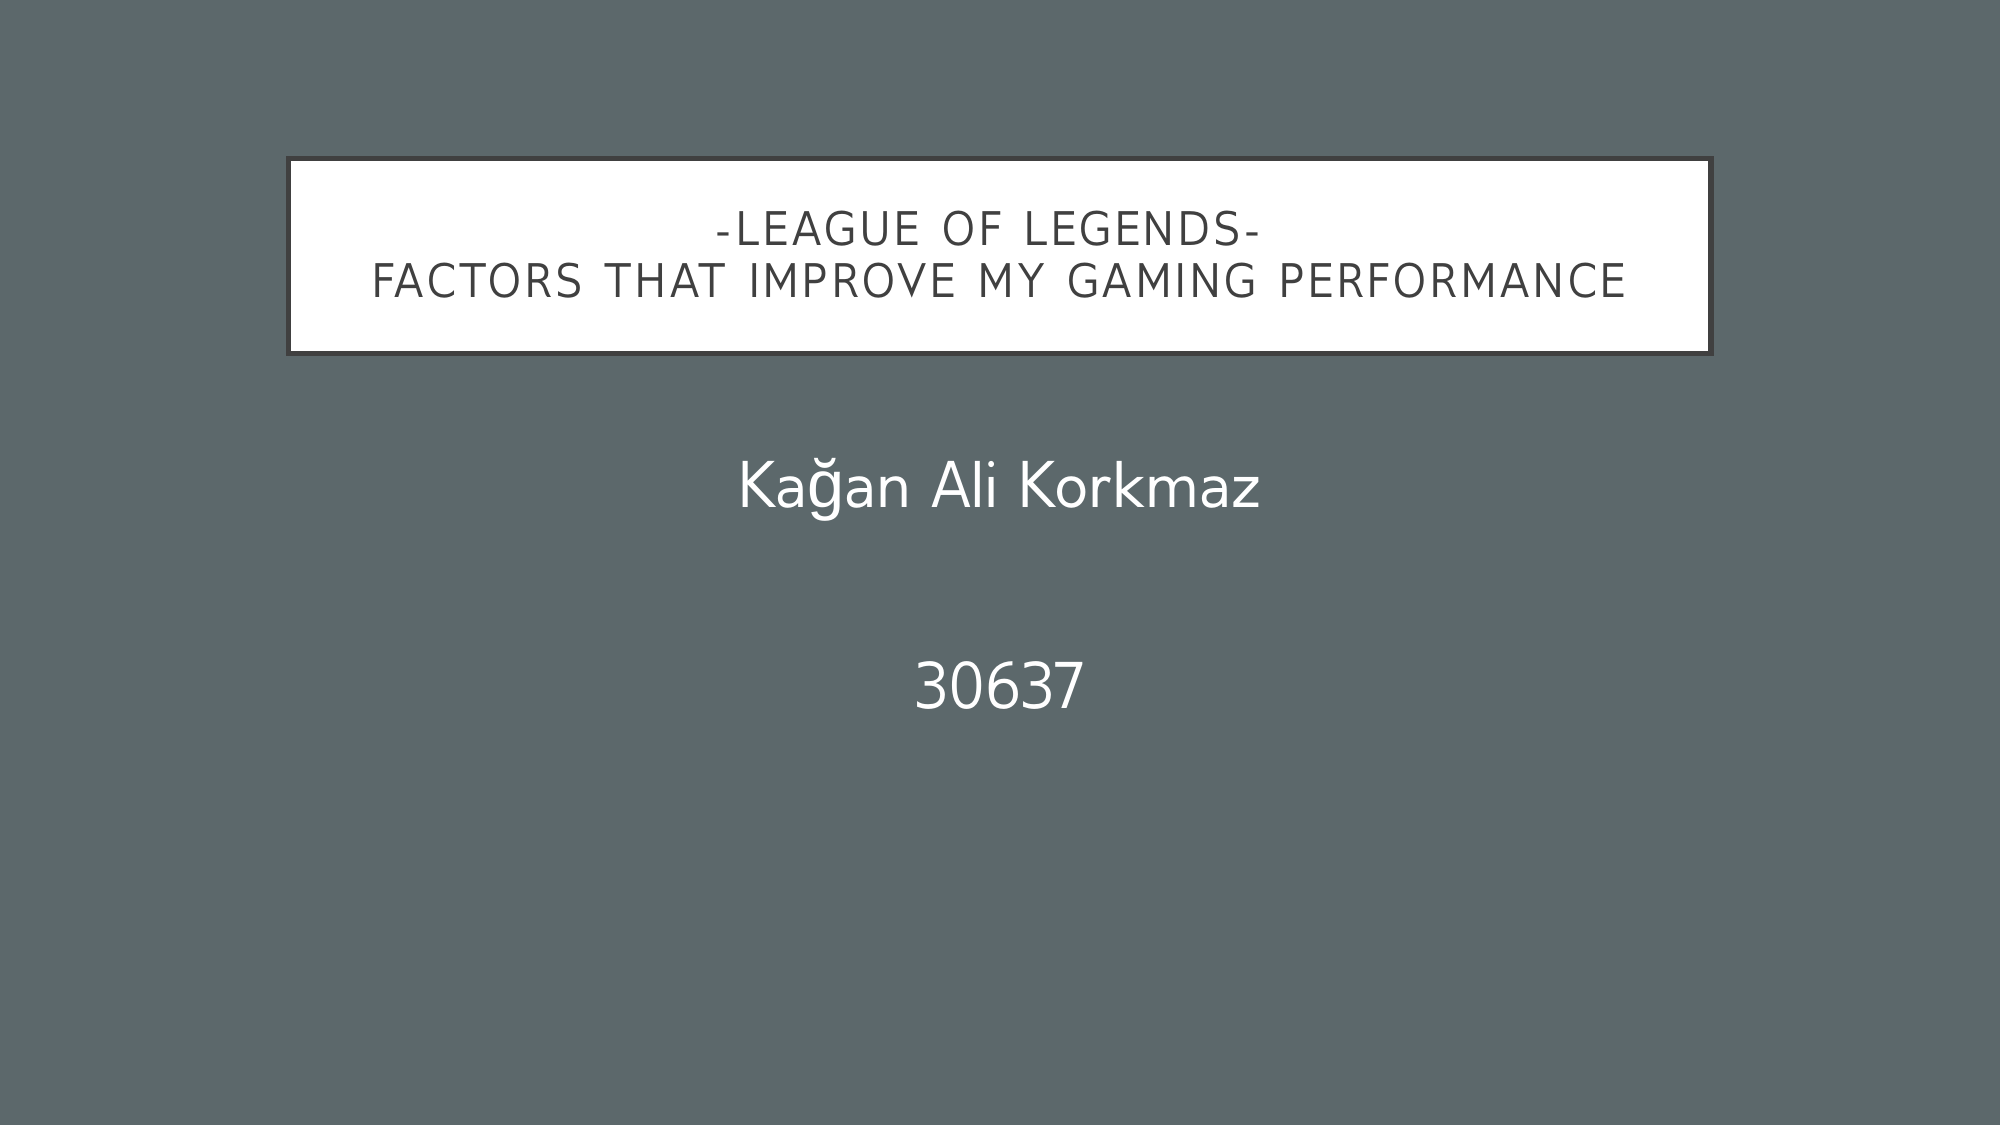

# -League Of Legends- Factors that Improve my gamIng performance
Kağan Ali Korkmaz

30637